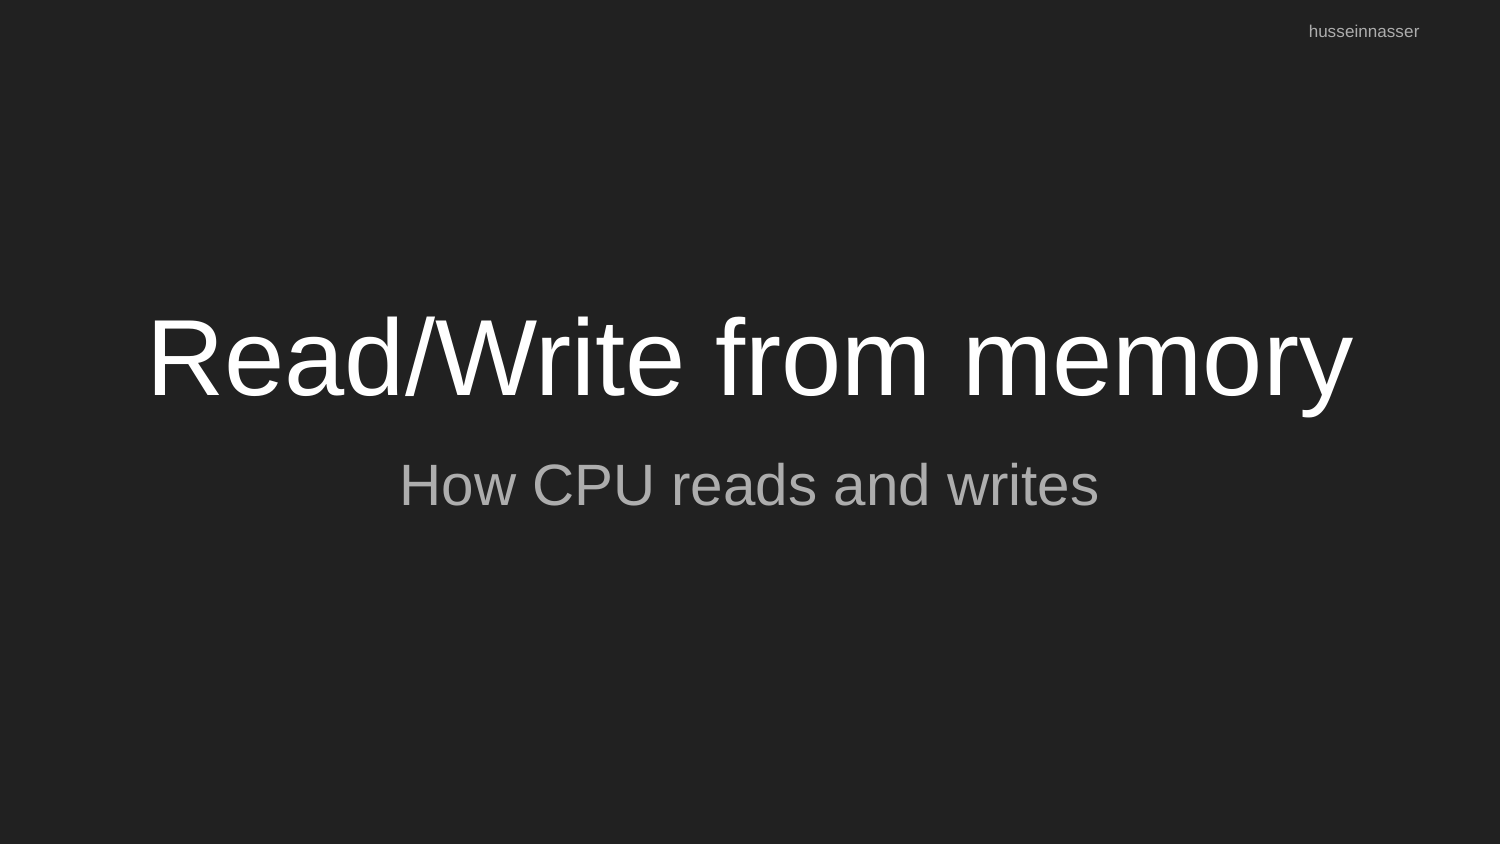

husseinnasser
# Read/Write from memory
How CPU reads and writes